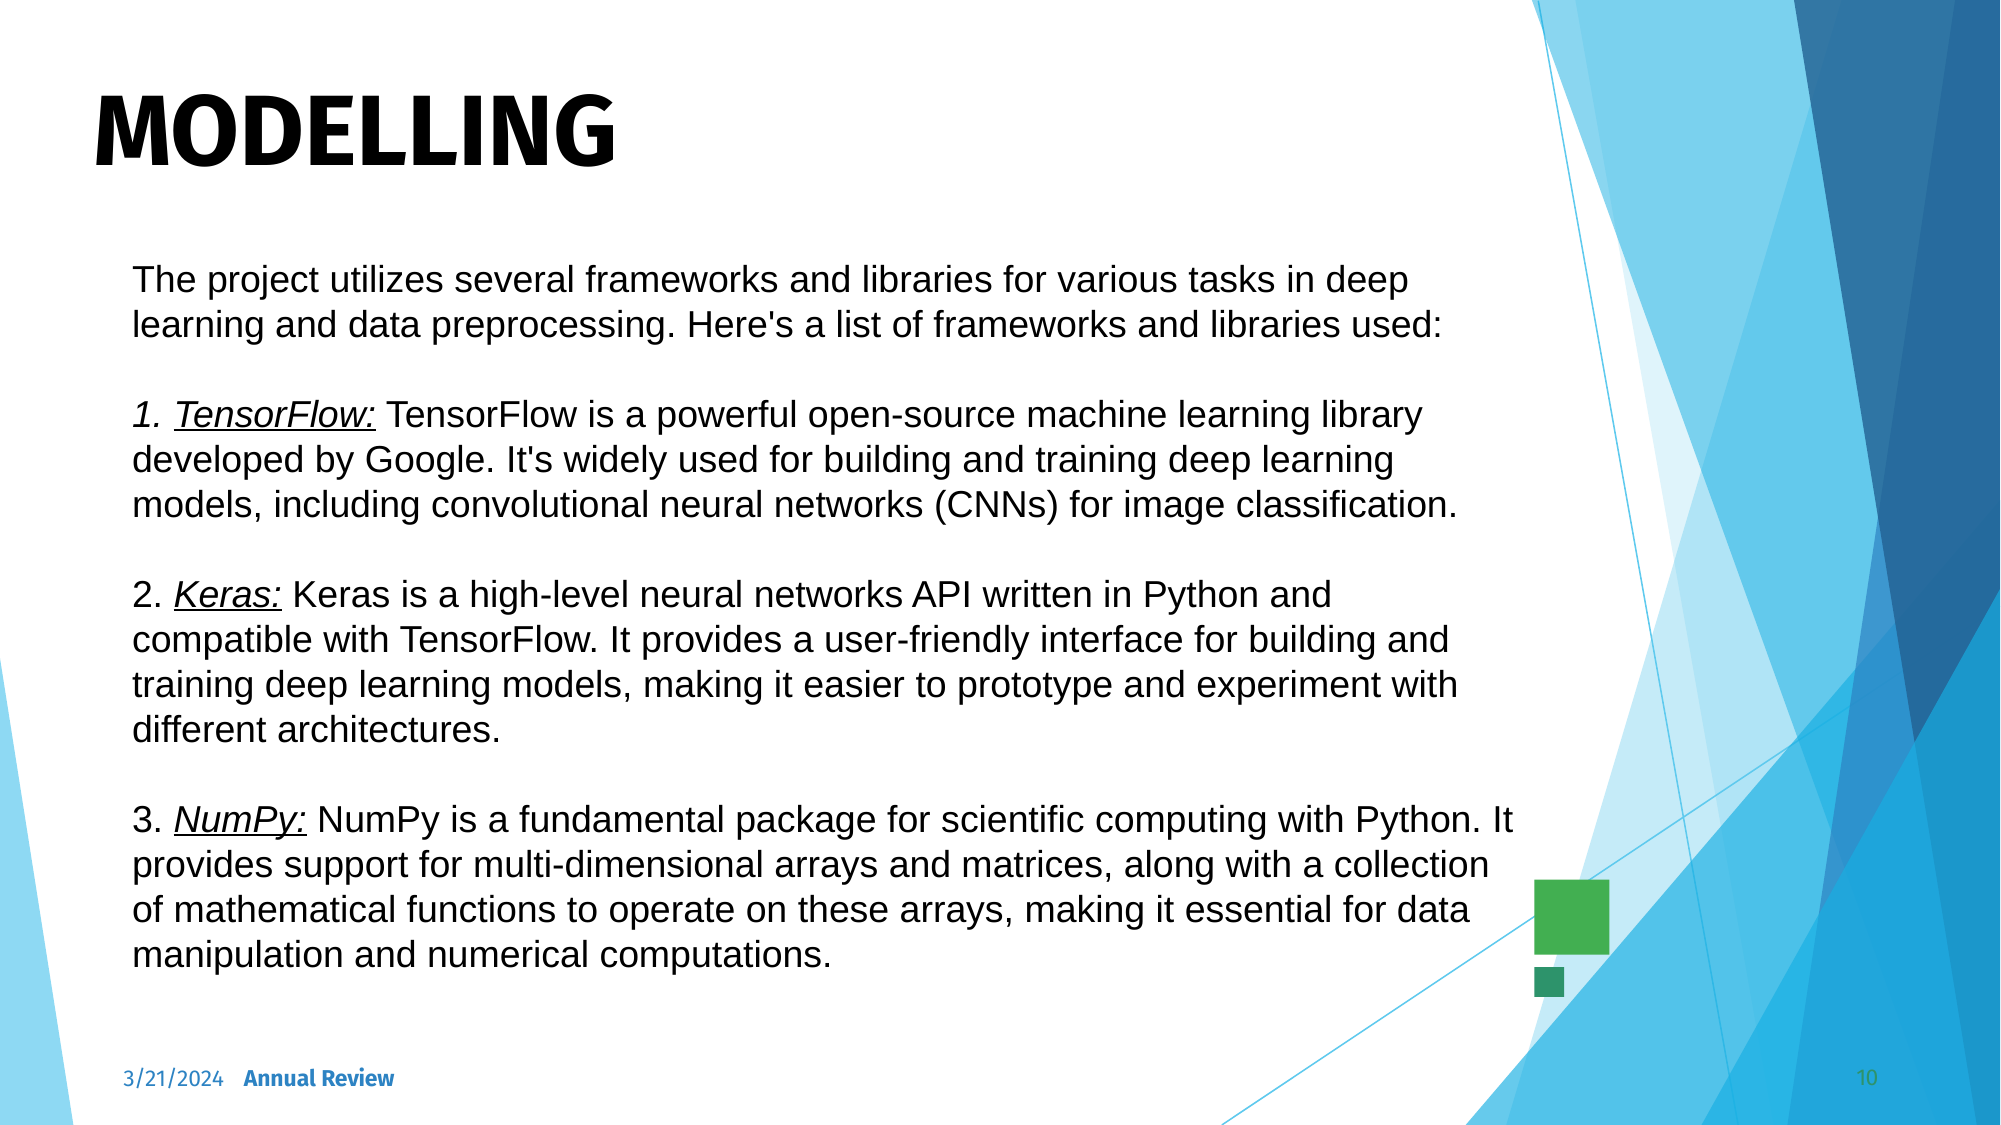

# MODELLING
The project utilizes several frameworks and libraries for various tasks in deep learning and data preprocessing. Here's a list of frameworks and libraries used:

1. TensorFlow: TensorFlow is a powerful open-source machine learning library developed by Google. It's widely used for building and training deep learning models, including convolutional neural networks (CNNs) for image classification.

2. Keras: Keras is a high-level neural networks API written in Python and compatible with TensorFlow. It provides a user-friendly interface for building and training deep learning models, making it easier to prototype and experiment with different architectures.

3. NumPy: NumPy is a fundamental package for scientific computing with Python. It provides support for multi-dimensional arrays and matrices, along with a collection of mathematical functions to operate on these arrays, making it essential for data manipulation and numerical computations.

10
3/21/2024  Annual Review